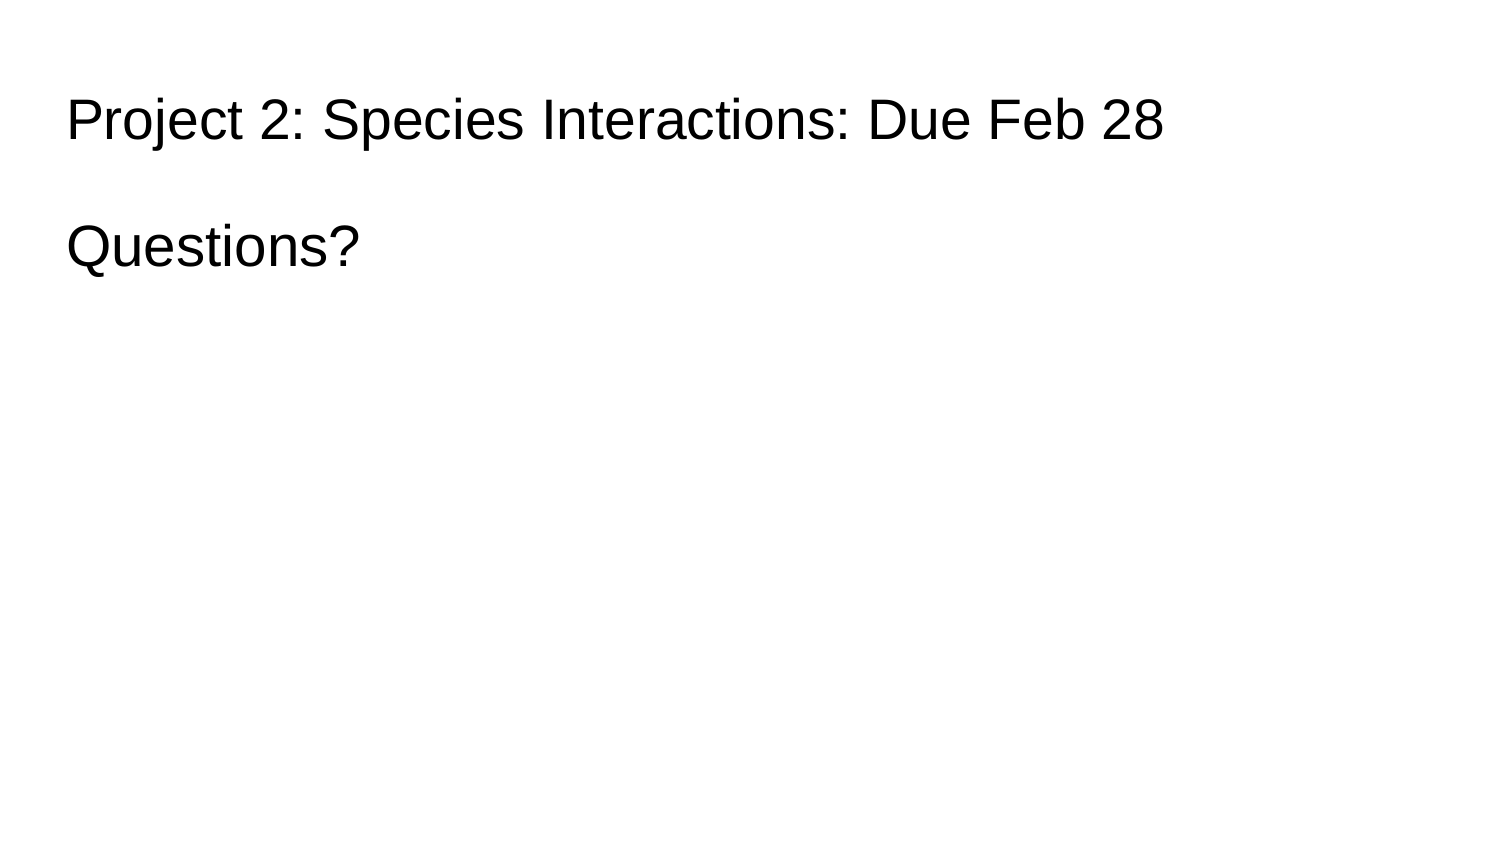

# Project 2: Species Interactions: Due Feb 28
Questions?